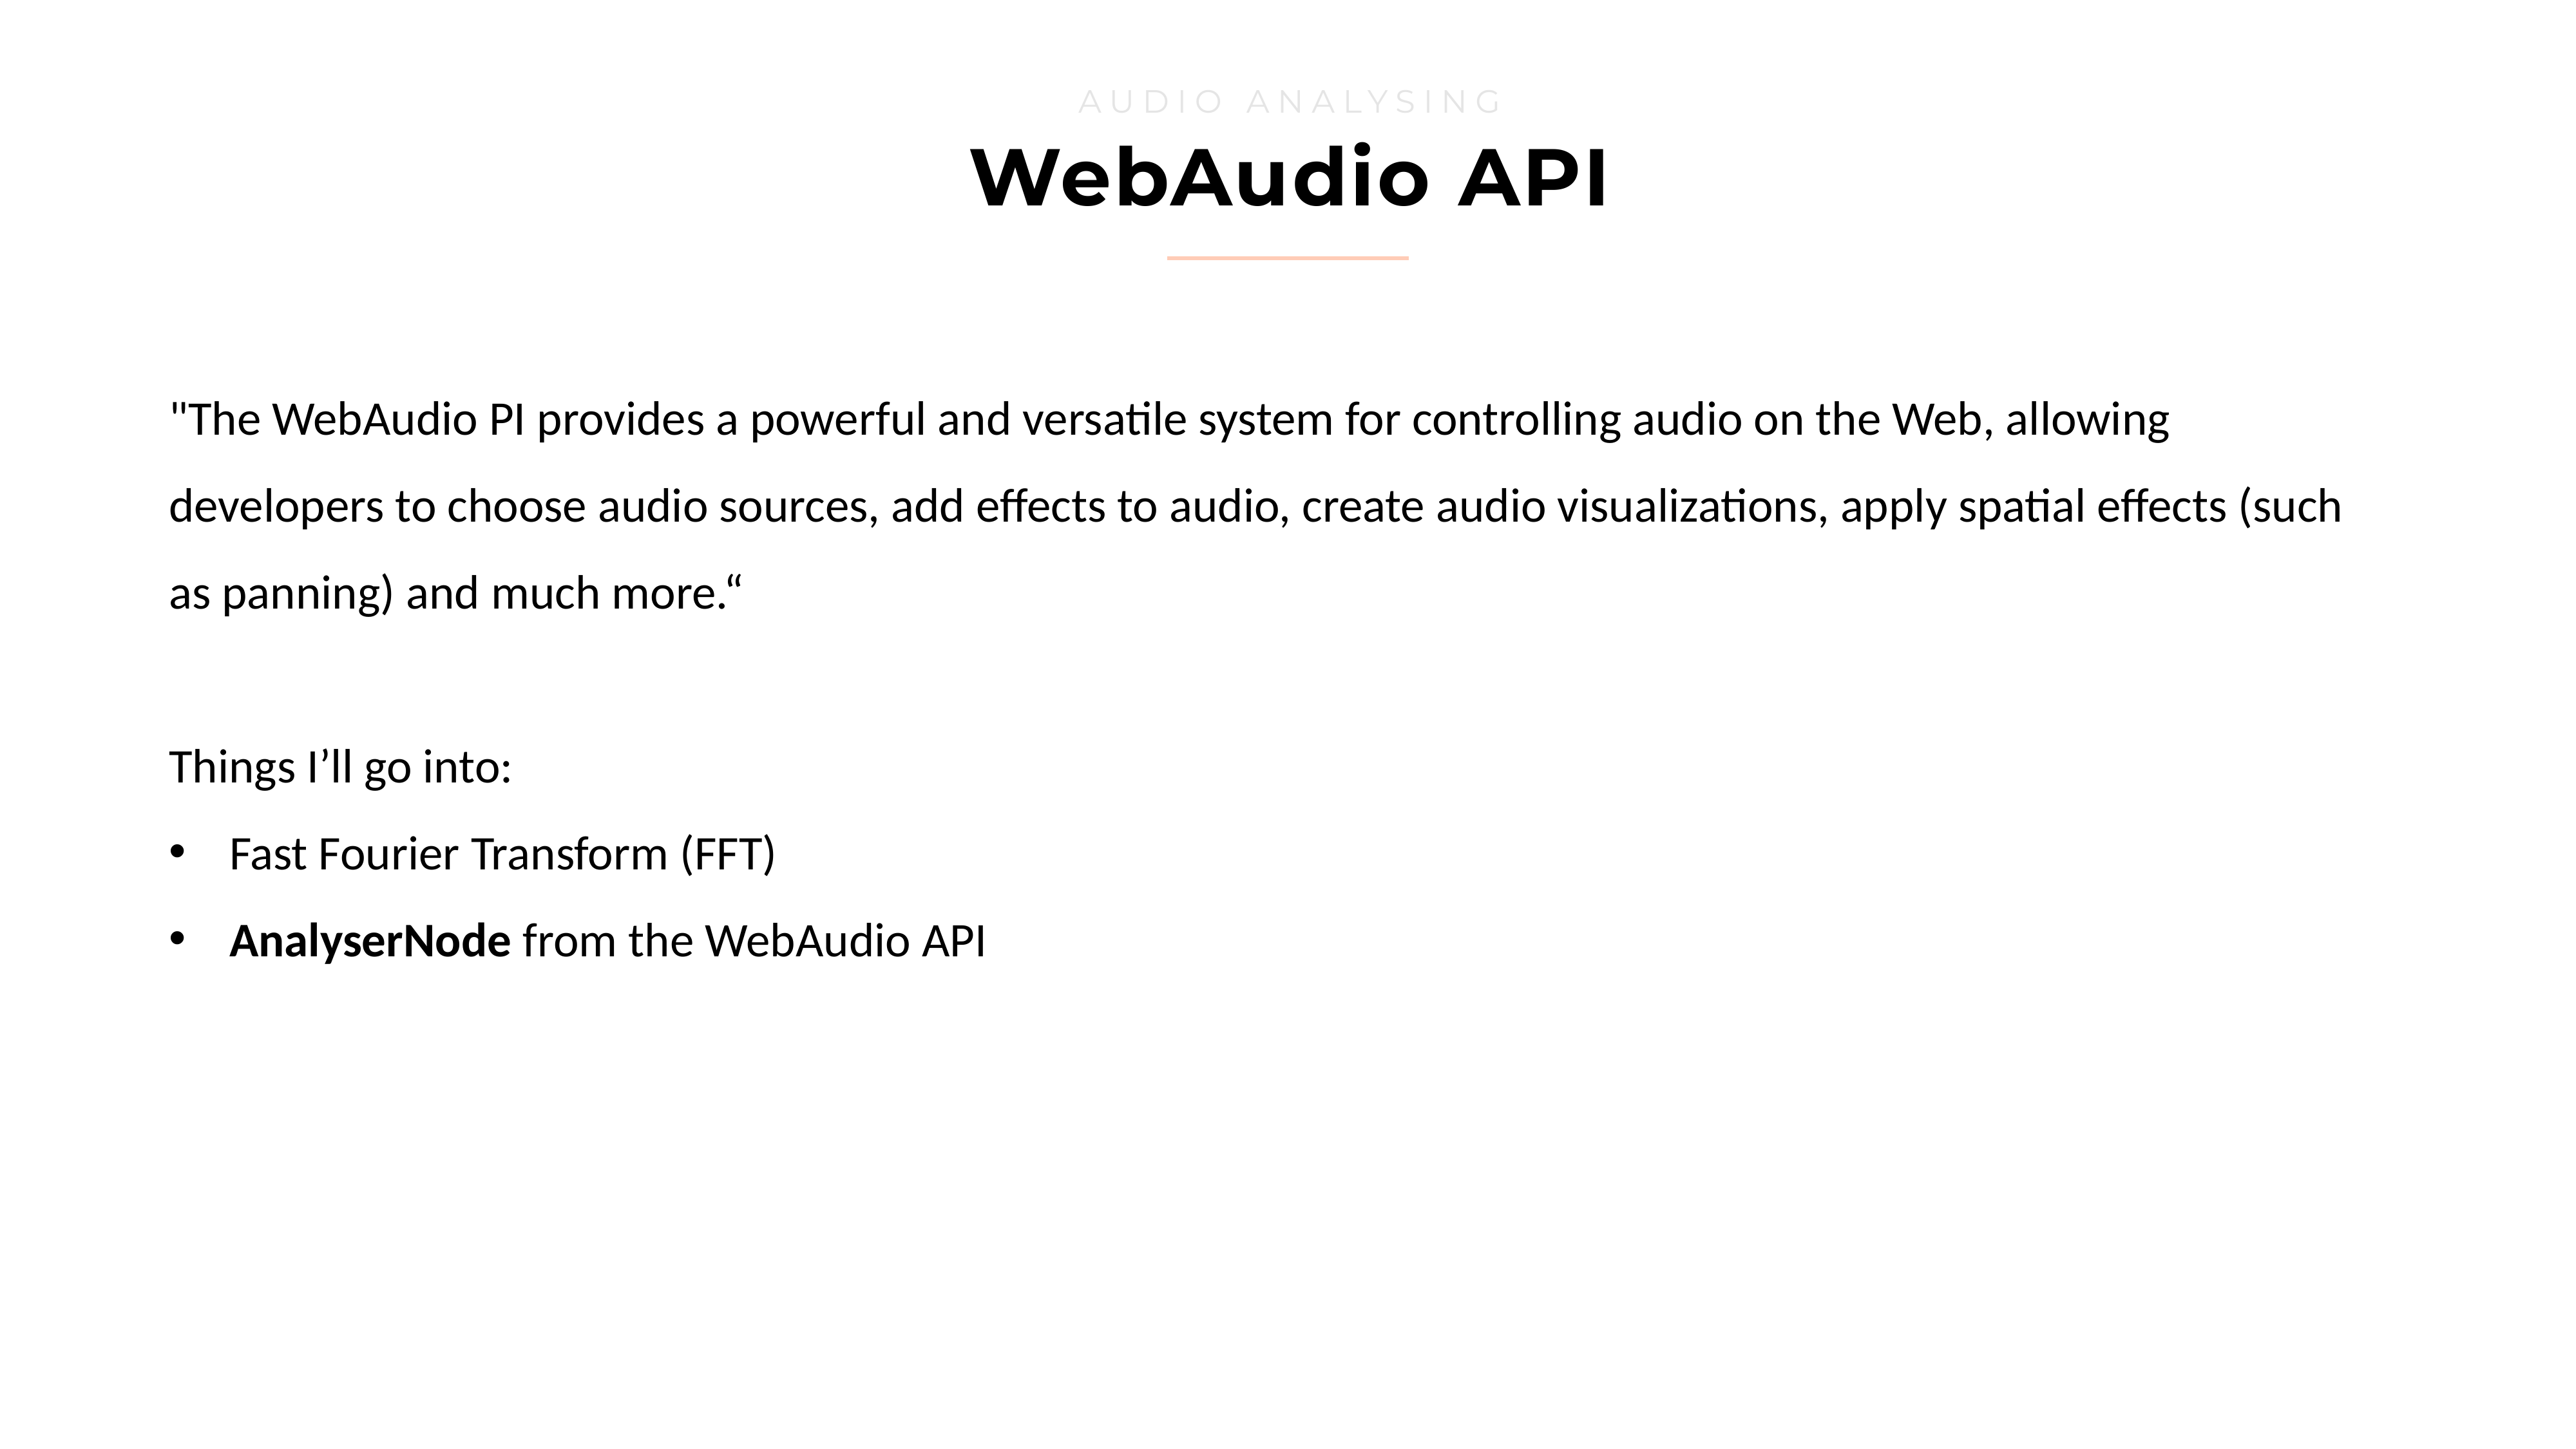

AUDIO ANALYSING
WebAudio API
"The WebAudio PI provides a powerful and versatile system for controlling audio on the Web, allowing developers to choose audio sources, add effects to audio, create audio visualizations, apply spatial effects (such as panning) and much more.“

Things I’ll go into:
Fast Fourier Transform (FFT)
AnalyserNode from the WebAudio API